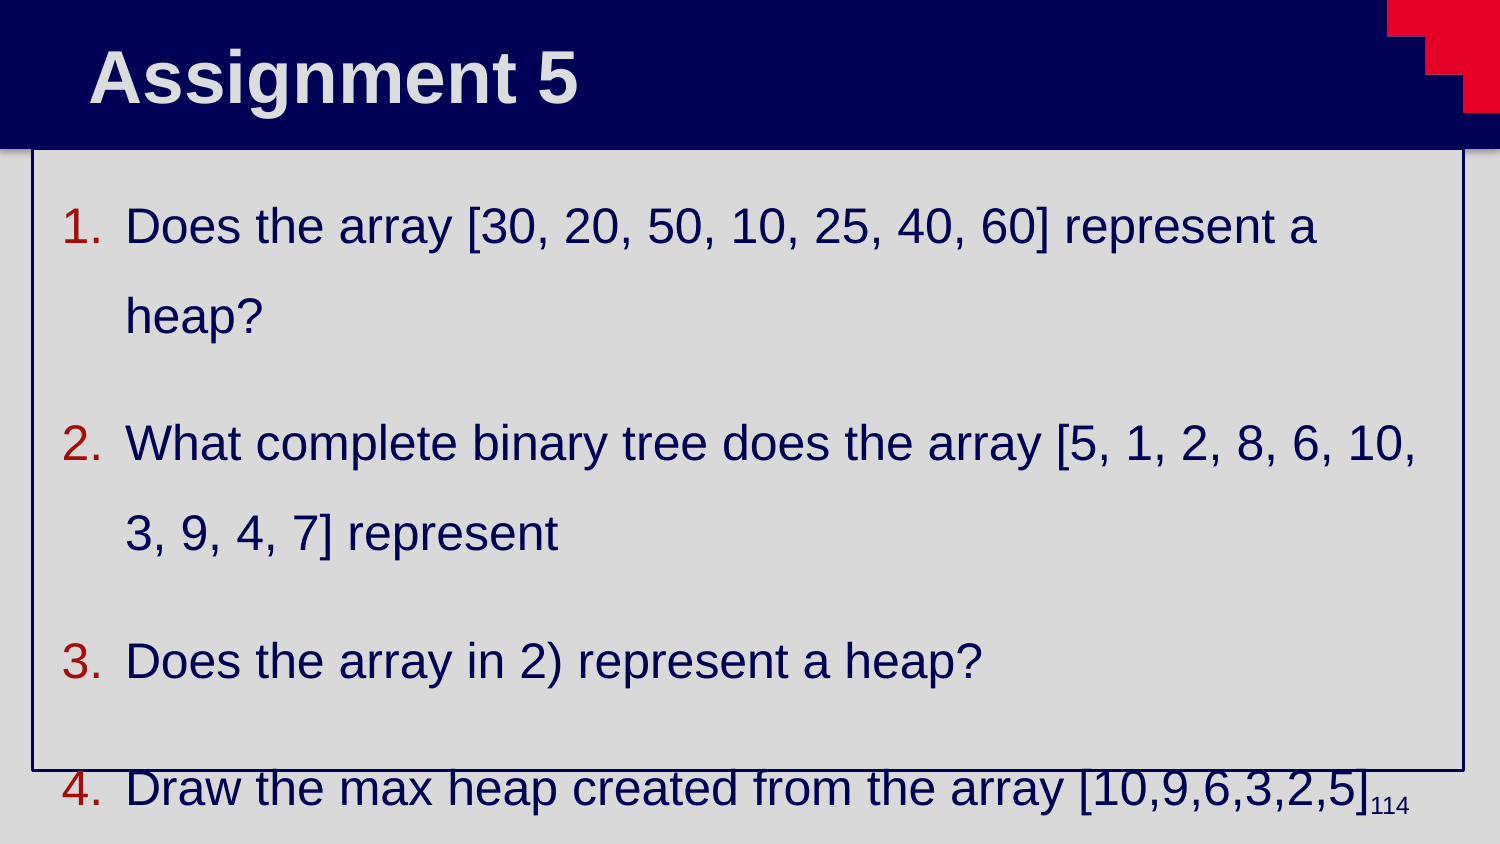

# Assignment 5
Does the array [30, 20, 50, 10, 25, 40, 60] represent a heap?
What complete binary tree does the array [5, 1, 2, 8, 6, 10, 3, 9, 4, 7] represent
Does the array in 2) represent a heap?
Draw the max heap created from the array [10,9,6,3,2,5]
Draw the max heap in 4), after you insert 12 and remove 12

114